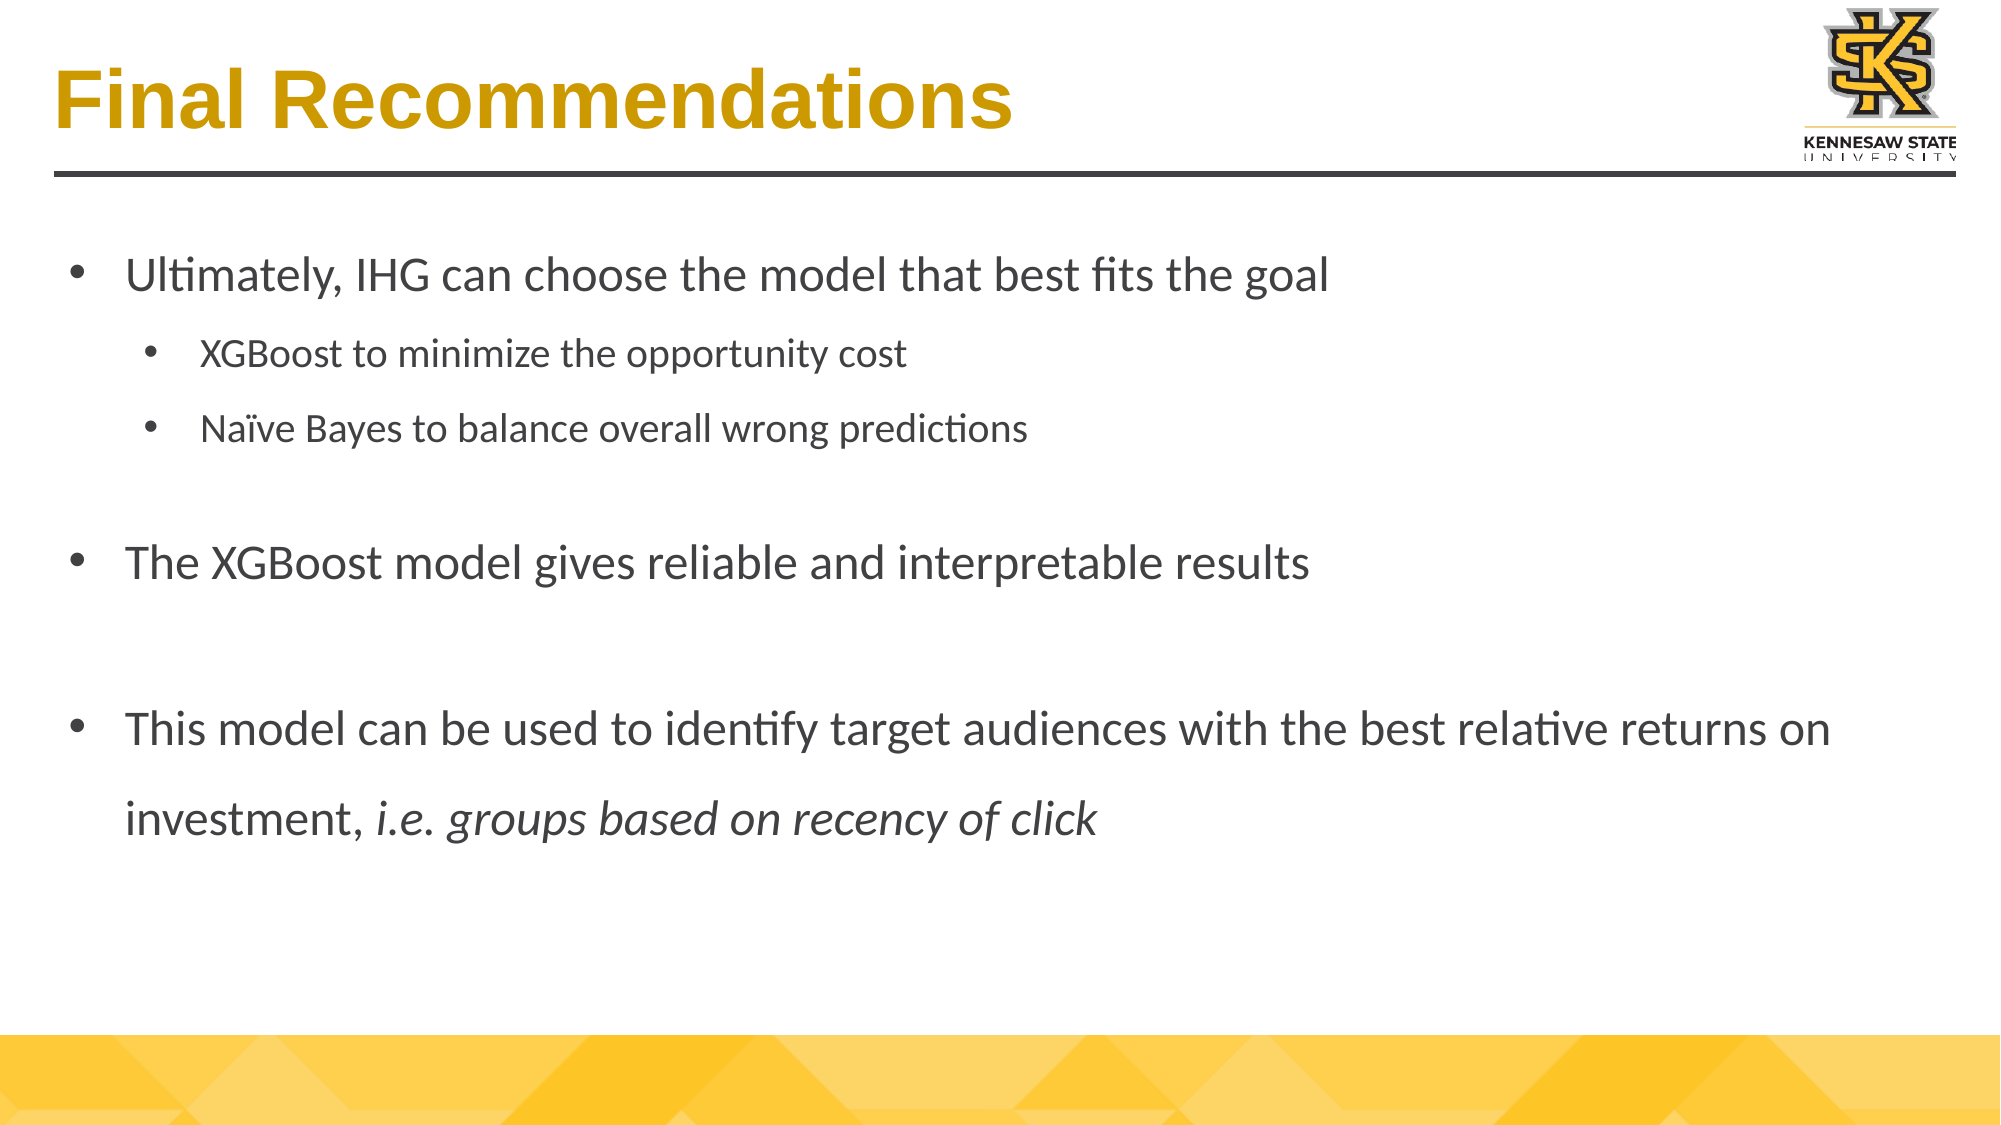

# Final Recommendations
Ultimately, IHG can choose the model that best fits the goal
XGBoost to minimize the opportunity cost
Naïve Bayes to balance overall wrong predictions
The XGBoost model gives reliable and interpretable results
This model can be used to identify target audiences with the best relative returns on investment, i.e. groups based on recency of click
30